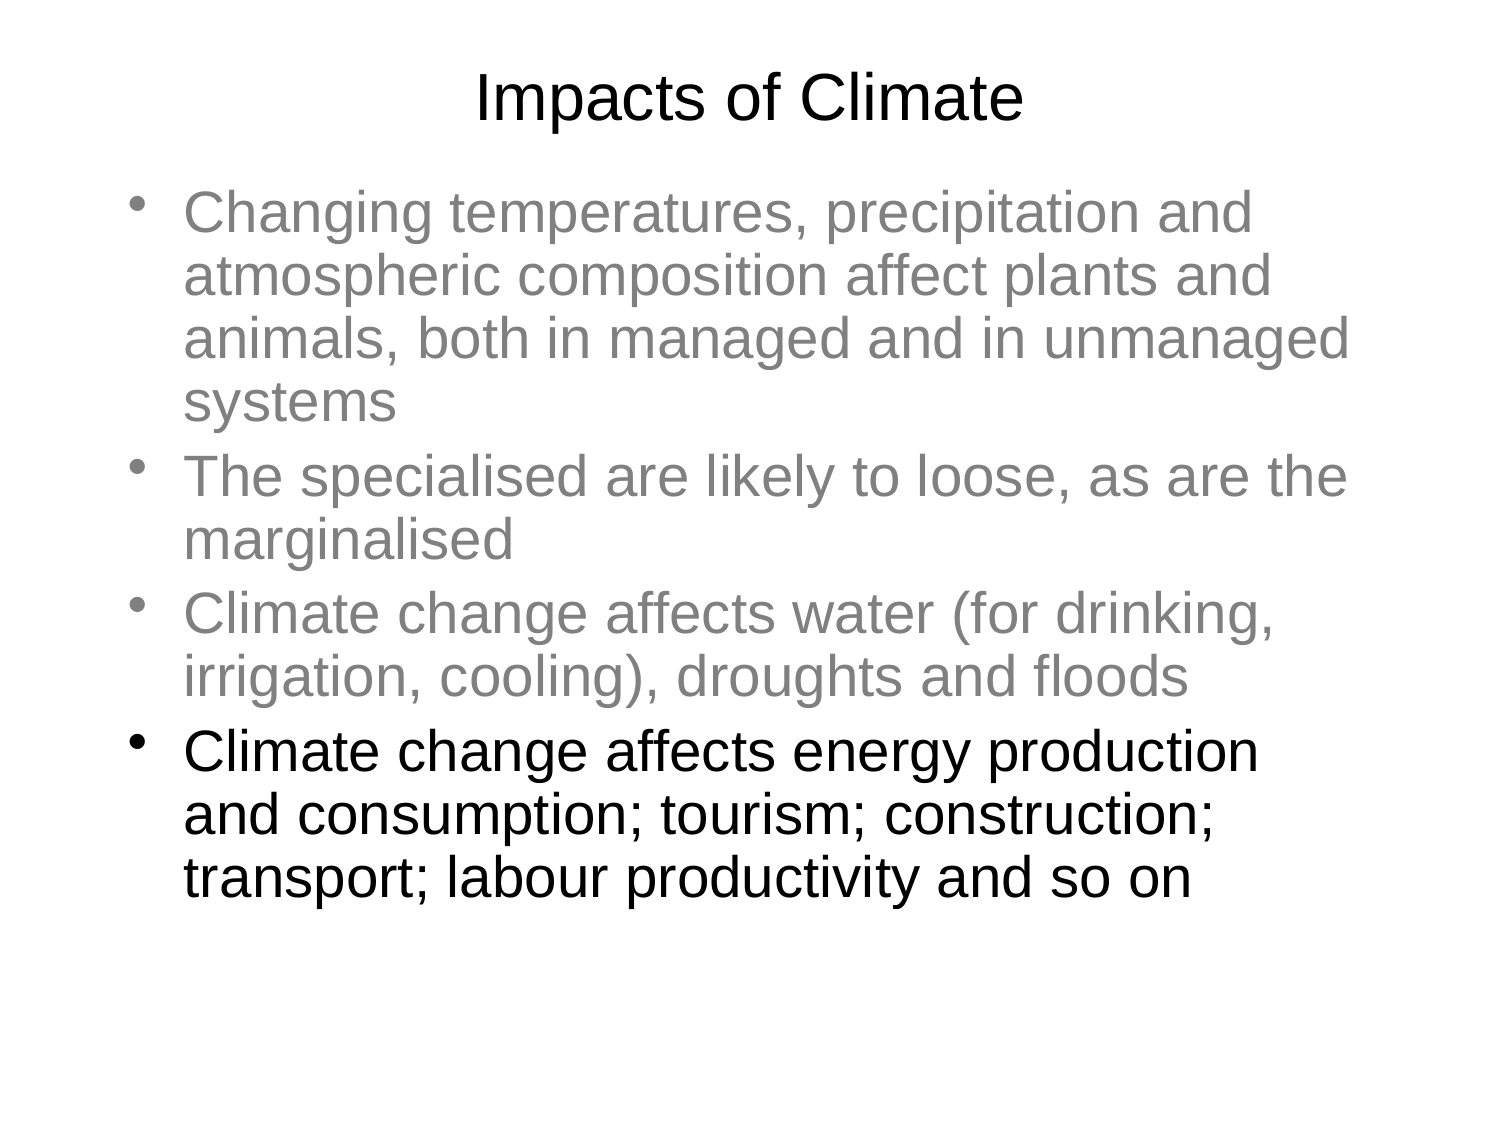

# Impacts of Climate
Changing temperatures, precipitation and atmospheric composition affect plants and animals, both in managed and in unmanaged systems
The specialised are likely to loose, as are the marginalised
Climate change affects water (for drinking, irrigation, cooling), droughts and floods
Climate change affects energy production and consumption; tourism; construction; transport; labour productivity and so on